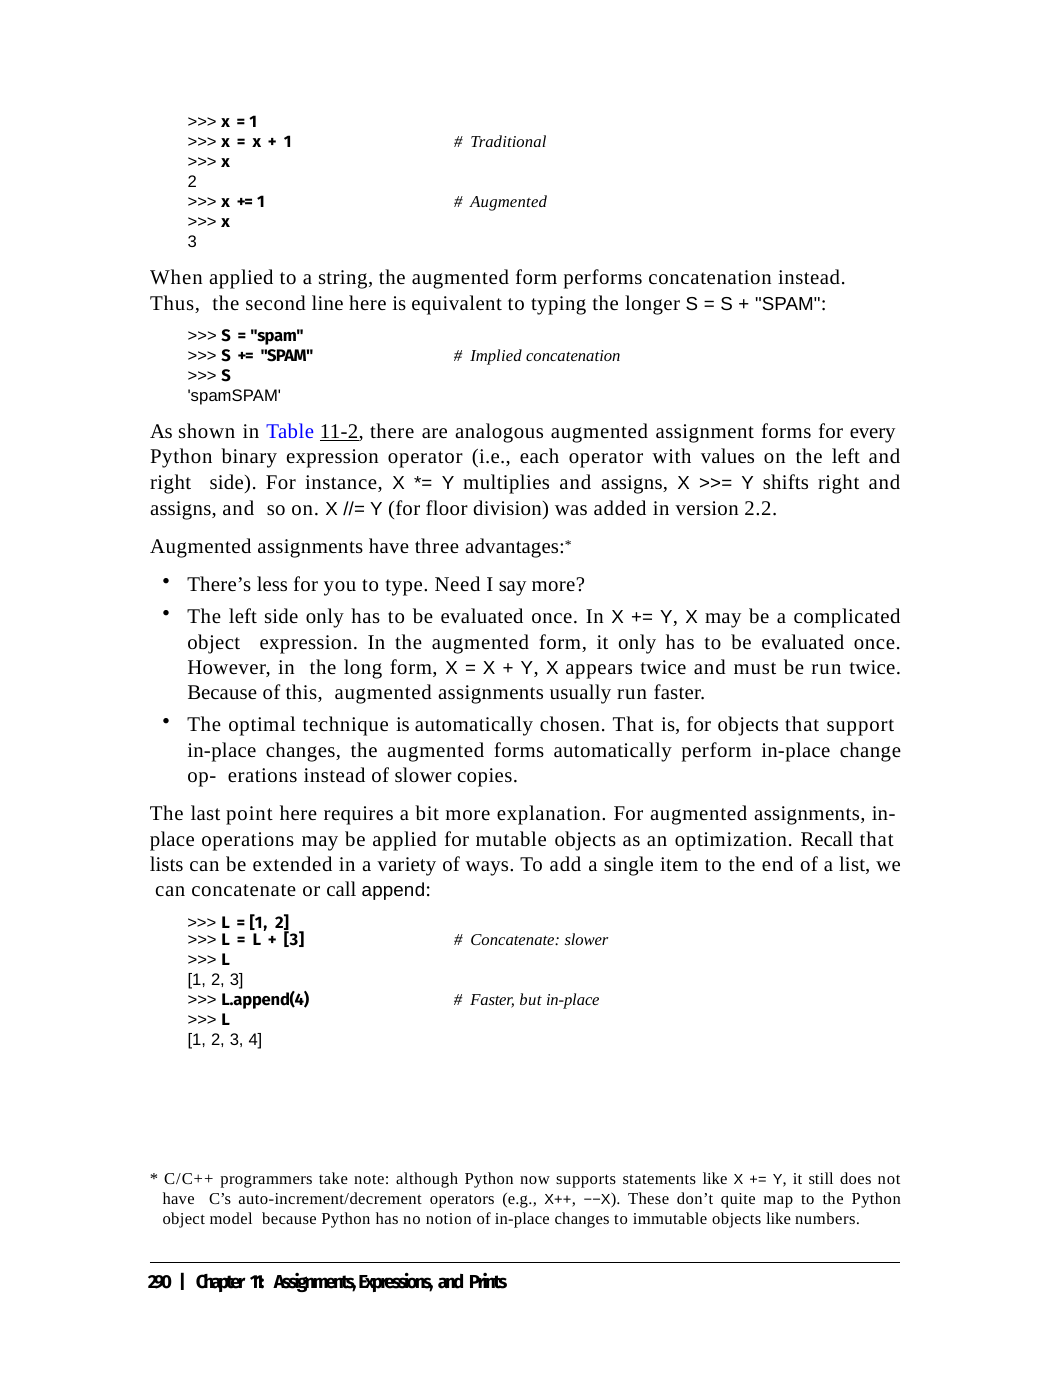

>>> x = 1
>>> x = x + 1
>>> x
2
>>> x += 1
>>> x
3
# Traditional
# Augmented
When applied to a string, the augmented form performs concatenation instead. Thus,  the second line here is equivalent to typing the longer S = S + "SPAM":
>>> S = "spam"
>>> S += "SPAM"
>>> S
'spamSPAM'
# Implied concatenation
As shown in Table 11-2, there are analogous augmented assignment forms for every  Python binary expression operator (i.e., each operator with values on the left and right  side). For instance, X *= Y multiplies and assigns, X >>= Y shifts right and assigns, and  so on. X //= Y (for floor division) was added in version 2.2.
Augmented assignments have three advantages:*
There’s less for you to type. Need I say more?
The left side only has to be evaluated once. In X += Y, X may be a complicated object  expression. In the augmented form, it only has to be evaluated once. However, in  the long form, X = X + Y, X appears twice and must be run twice. Because of this,  augmented assignments usually run faster.
The optimal technique is automatically chosen. That is, for objects that support  in-place changes, the augmented forms automatically perform in-place change op-  erations instead of slower copies.
The last point here requires a bit more explanation. For augmented assignments, in-  place operations may be applied for mutable objects as an optimization. Recall that  lists can be extended in a variety of ways. To add a single item to the end of a list, we  can concatenate or call append:
>>> L = [1, 2]
>>> L = L + [3]
>>> L
[1, 2, 3]
>>> L.append(4)
>>> L
[1, 2, 3, 4]
# Concatenate: slower
# Faster, but in-place
* C/C++ programmers take note: although Python now supports statements like X += Y, it still does not have  C’s auto-increment/decrement operators (e.g., X++, −−X). These don’t quite map to the Python object model  because Python has no notion of in-place changes to immutable objects like numbers.

290  |  Chapter 11:  Assignments, Expressions, and Prints